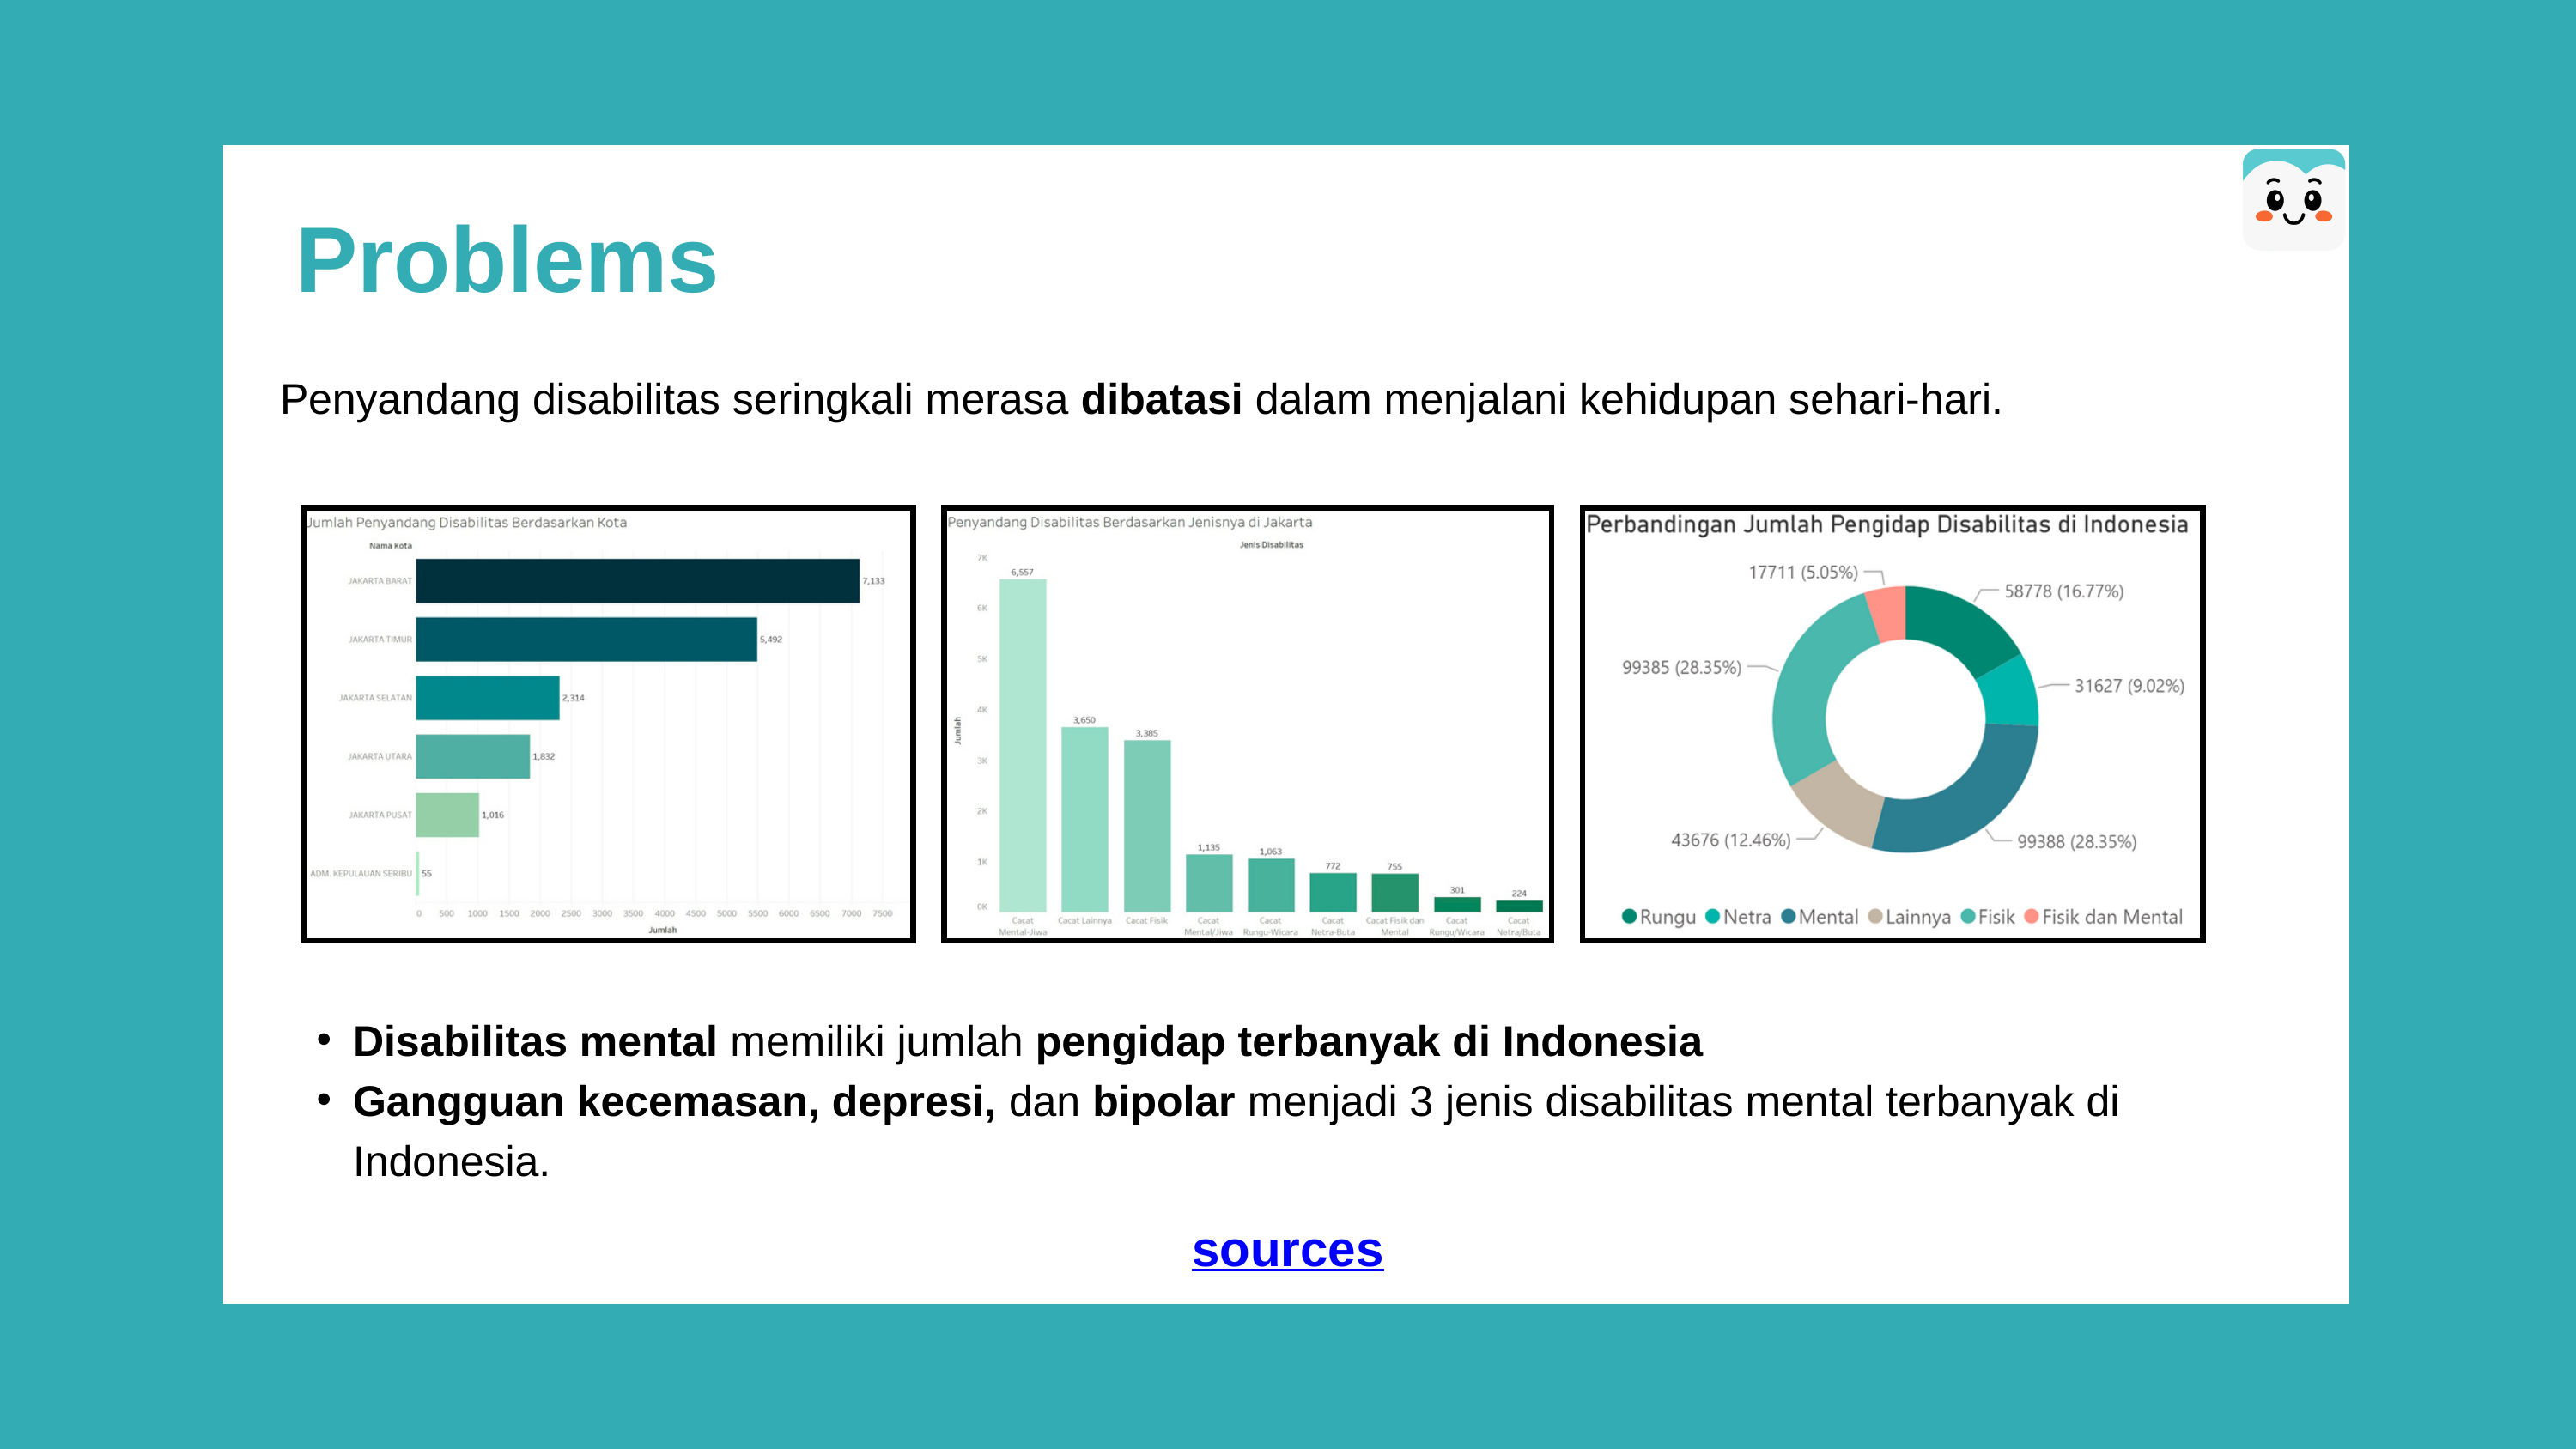

Problems
Penyandang disabilitas seringkali merasa dibatasi dalam menjalani kehidupan sehari-hari.

Disabilitas mental memiliki jumlah pengidap terbanyak di Indonesia
Gangguan kecemasan, depresi, dan bipolar menjadi 3 jenis disabilitas mental terbanyak di Indonesia.
sources